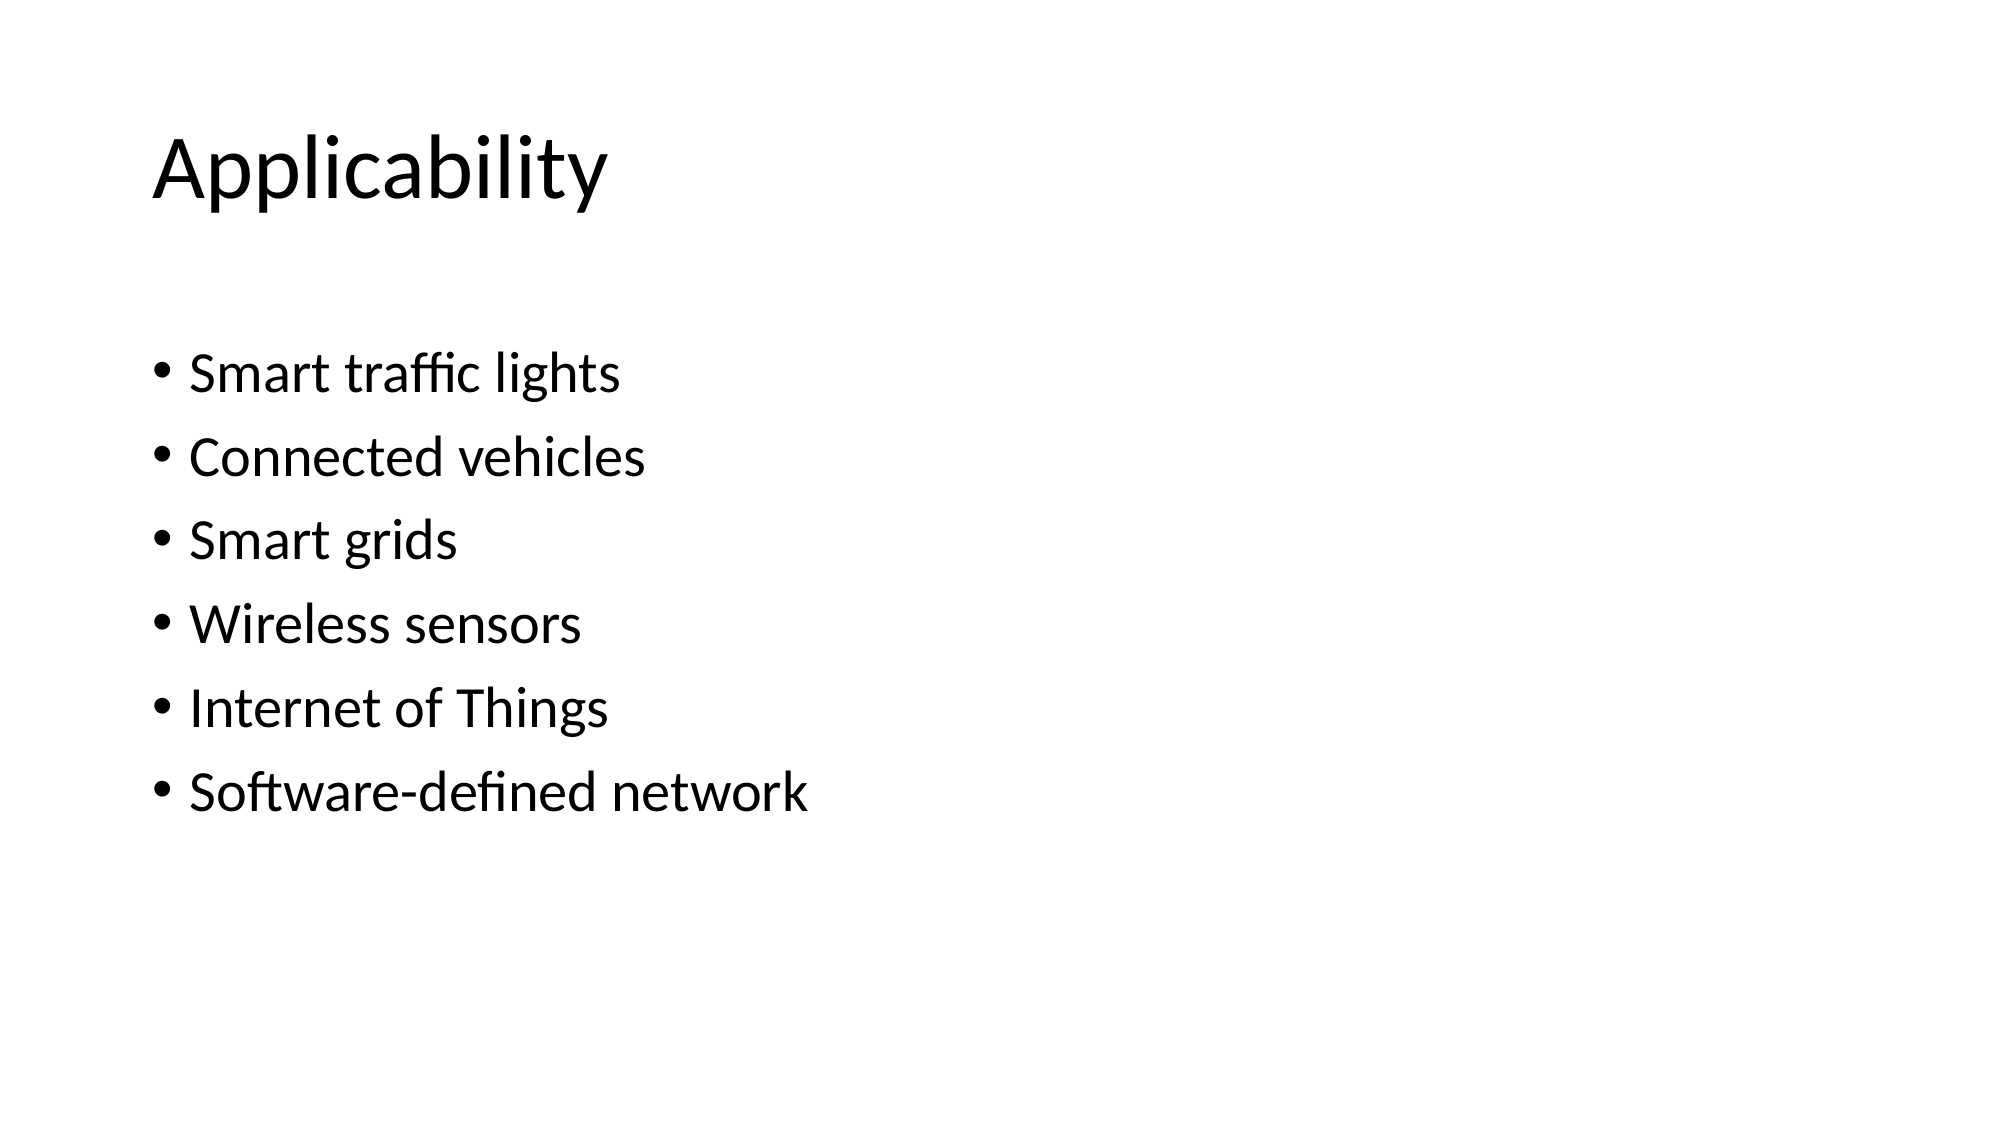

# Applicability
Smart traffic lights
Connected vehicles
Smart grids
Wireless sensors
Internet of Things
Software-defined network